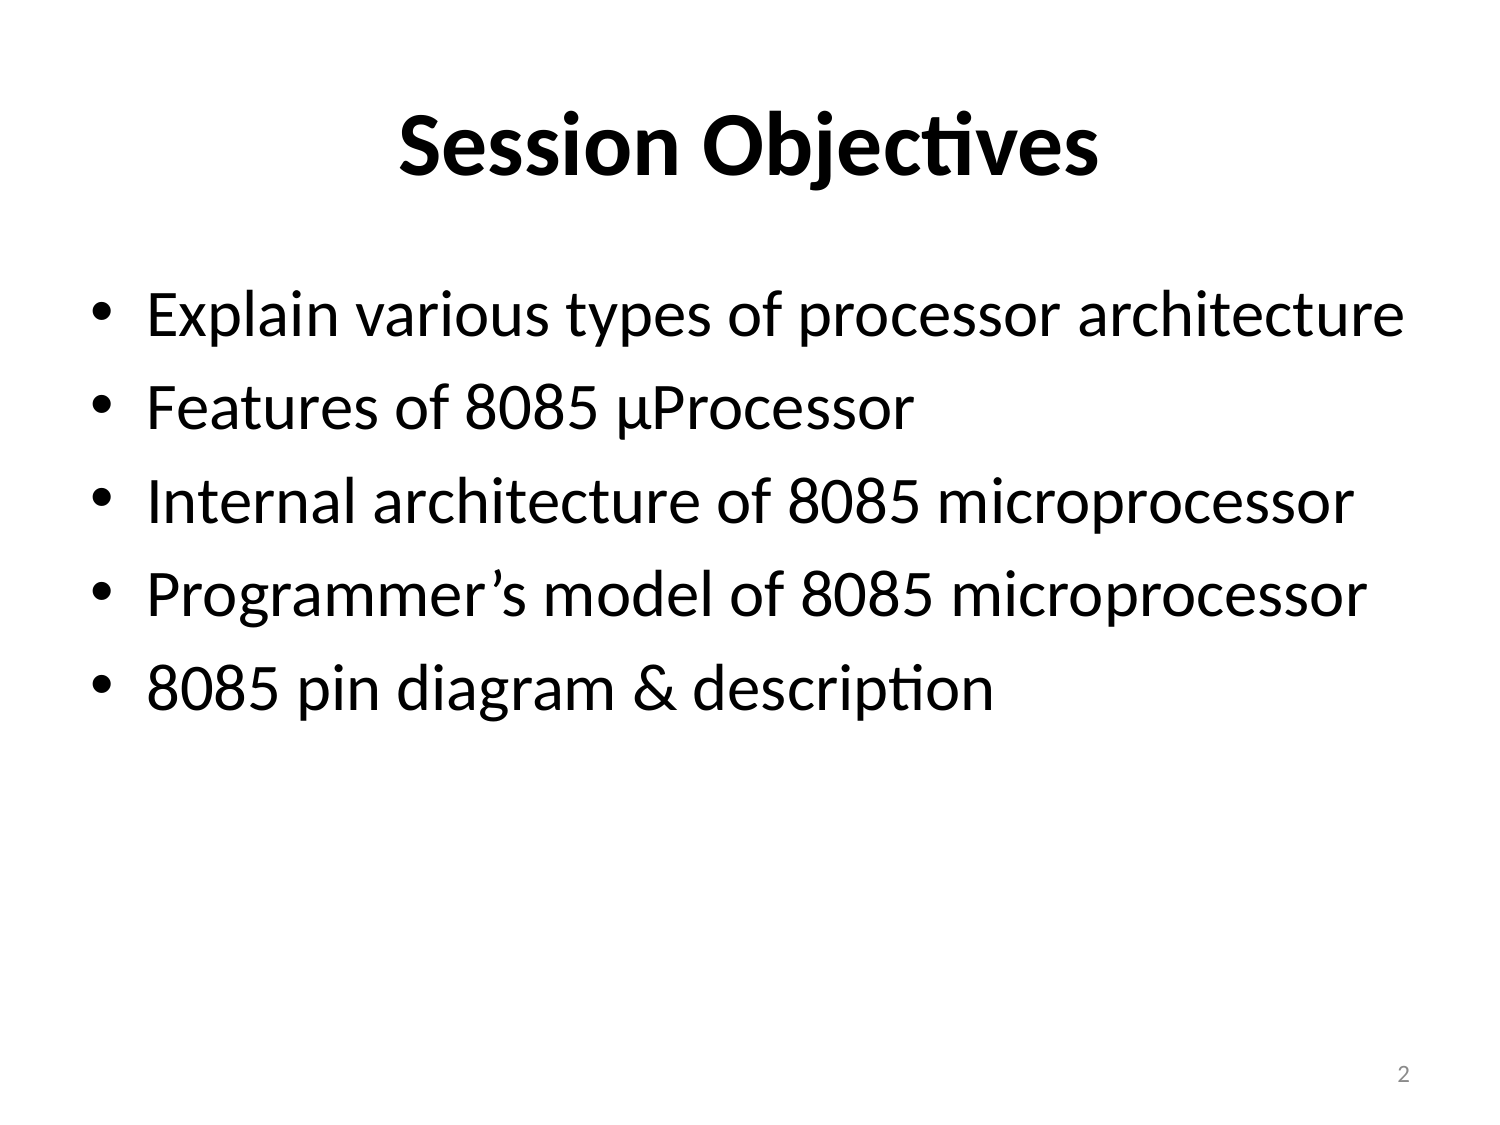

# Session Objectives
Explain various types of processor architecture
Features of 8085 μProcessor
Internal architecture of 8085 microprocessor
Programmer’s model of 8085 microprocessor
8085 pin diagram & description
2